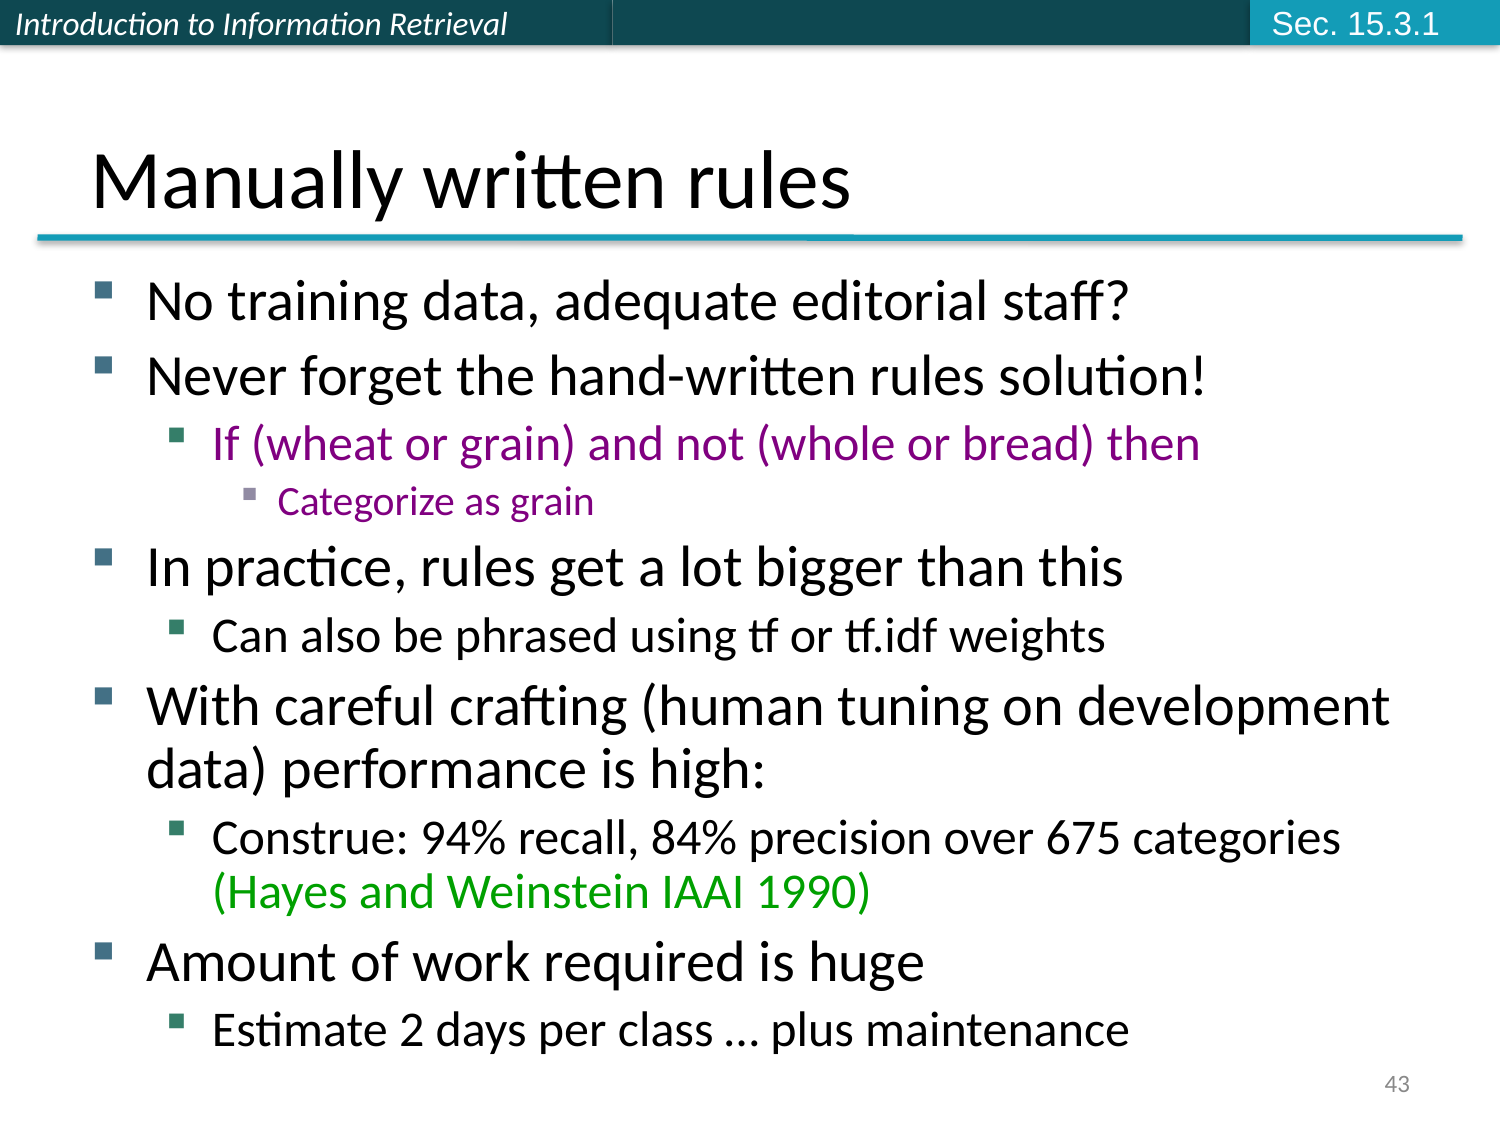

Sec. 15.3.1
# Manually written rules
No training data, adequate editorial staff?
Never forget the hand-written rules solution!
If (wheat or grain) and not (whole or bread) then
Categorize as grain
In practice, rules get a lot bigger than this
Can also be phrased using tf or tf.idf weights
With careful crafting (human tuning on development data) performance is high:
Construe: 94% recall, 84% precision over 675 categories (Hayes and Weinstein IAAI 1990)
Amount of work required is huge
Estimate 2 days per class … plus maintenance
43